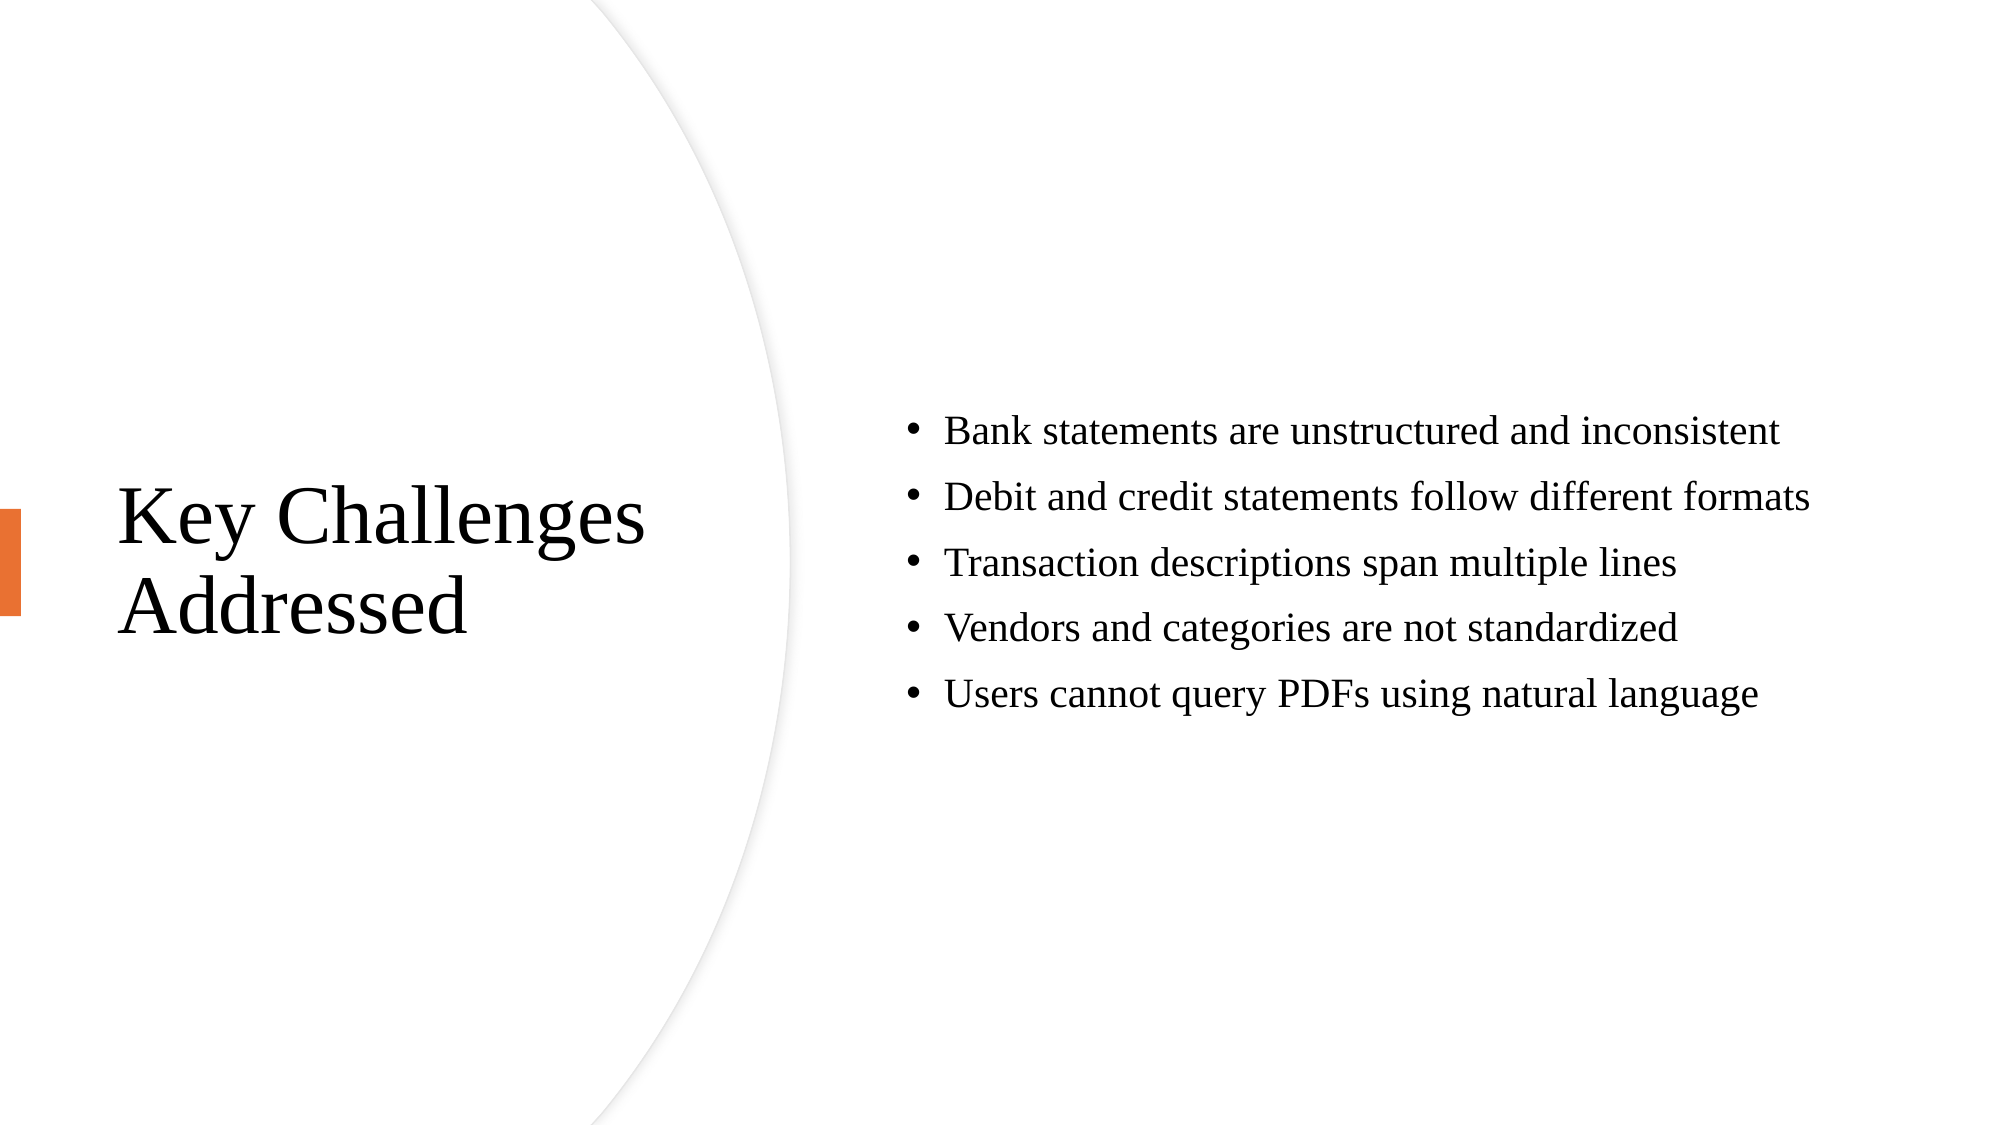

Bank statements are unstructured and inconsistent
Debit and credit statements follow different formats
Transaction descriptions span multiple lines
Vendors and categories are not standardized
Users cannot query PDFs using natural language
# Key Challenges Addressed